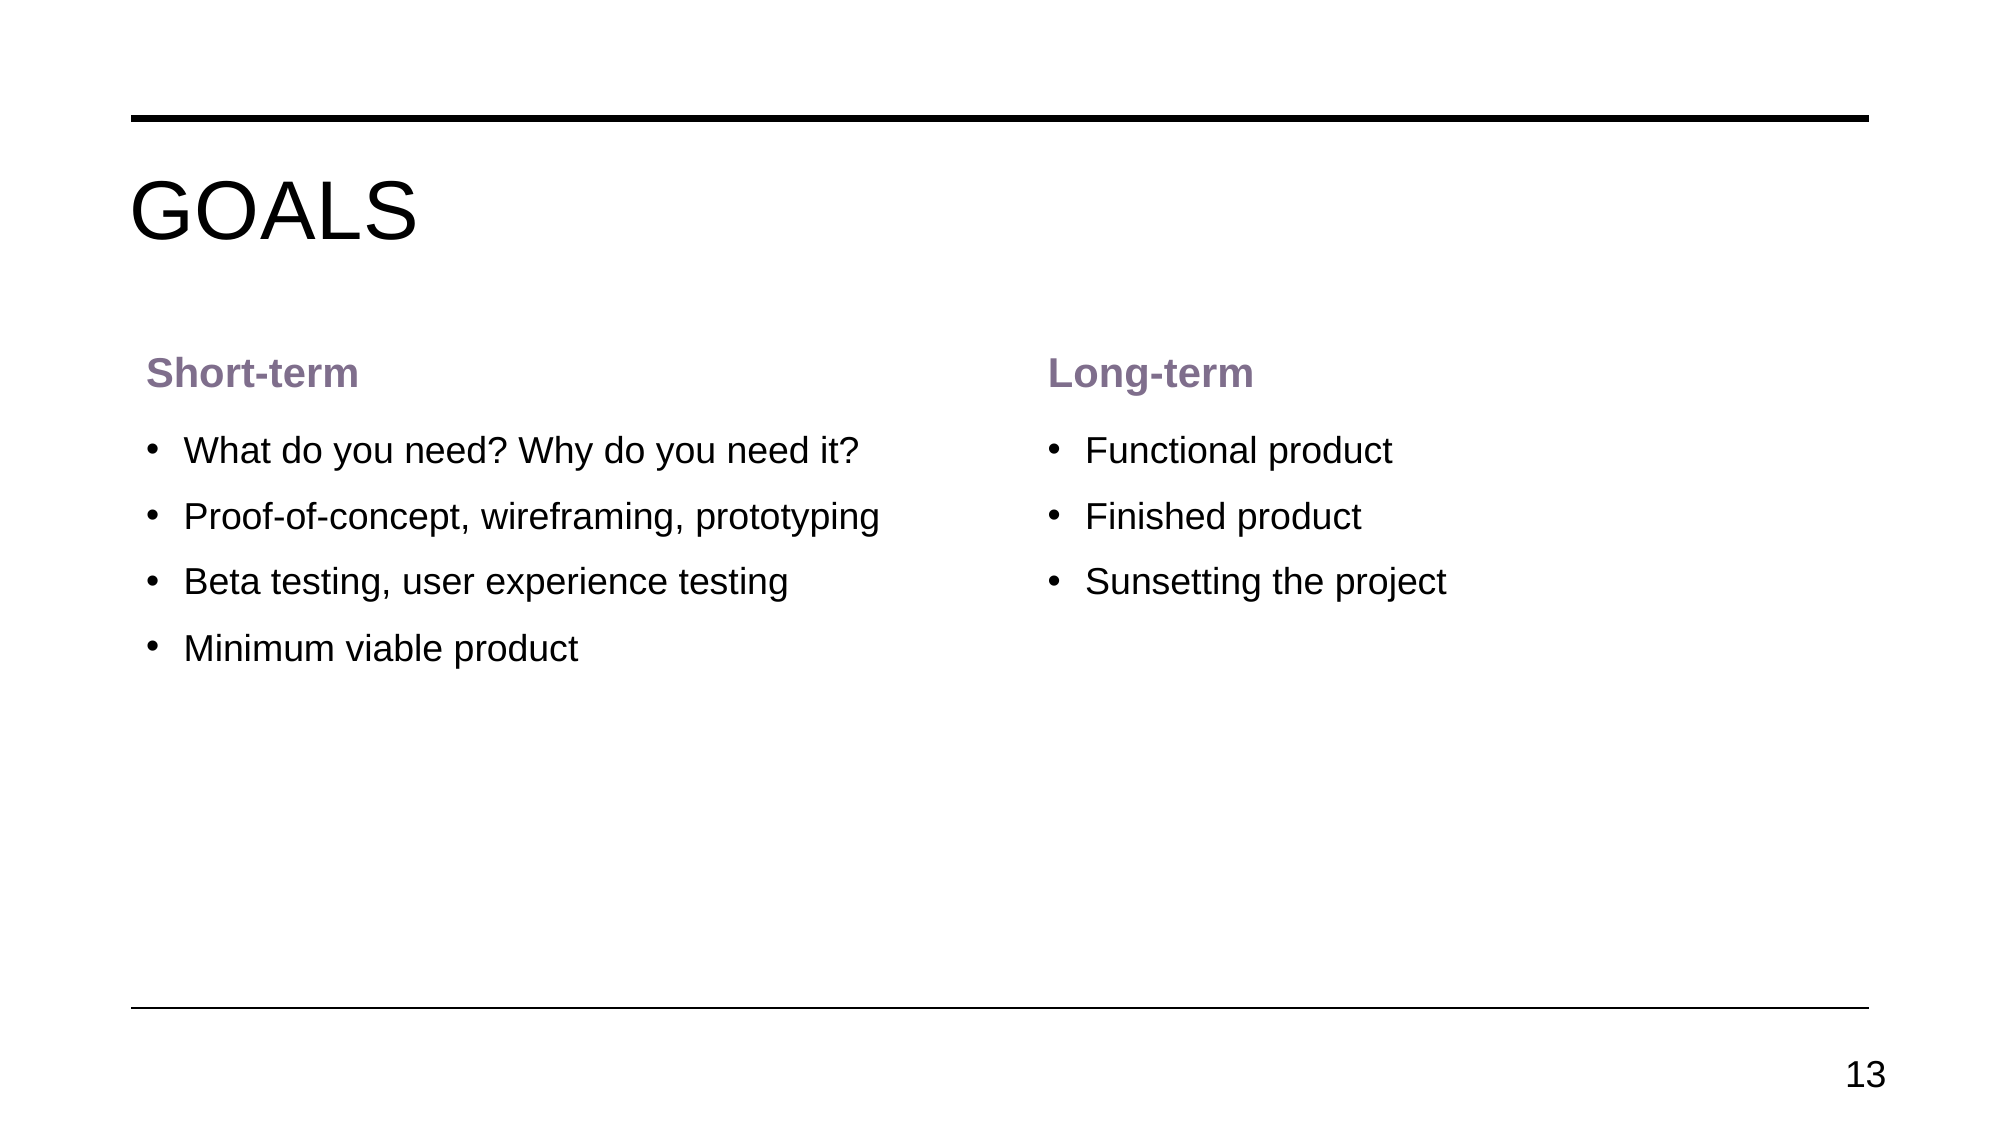

# Goals
Short-term
Long-term
What do you need? Why do you need it?
Proof-of-concept, wireframing, prototyping
Beta testing, user experience testing
Minimum viable product
Functional product
Finished product
Sunsetting the project
13